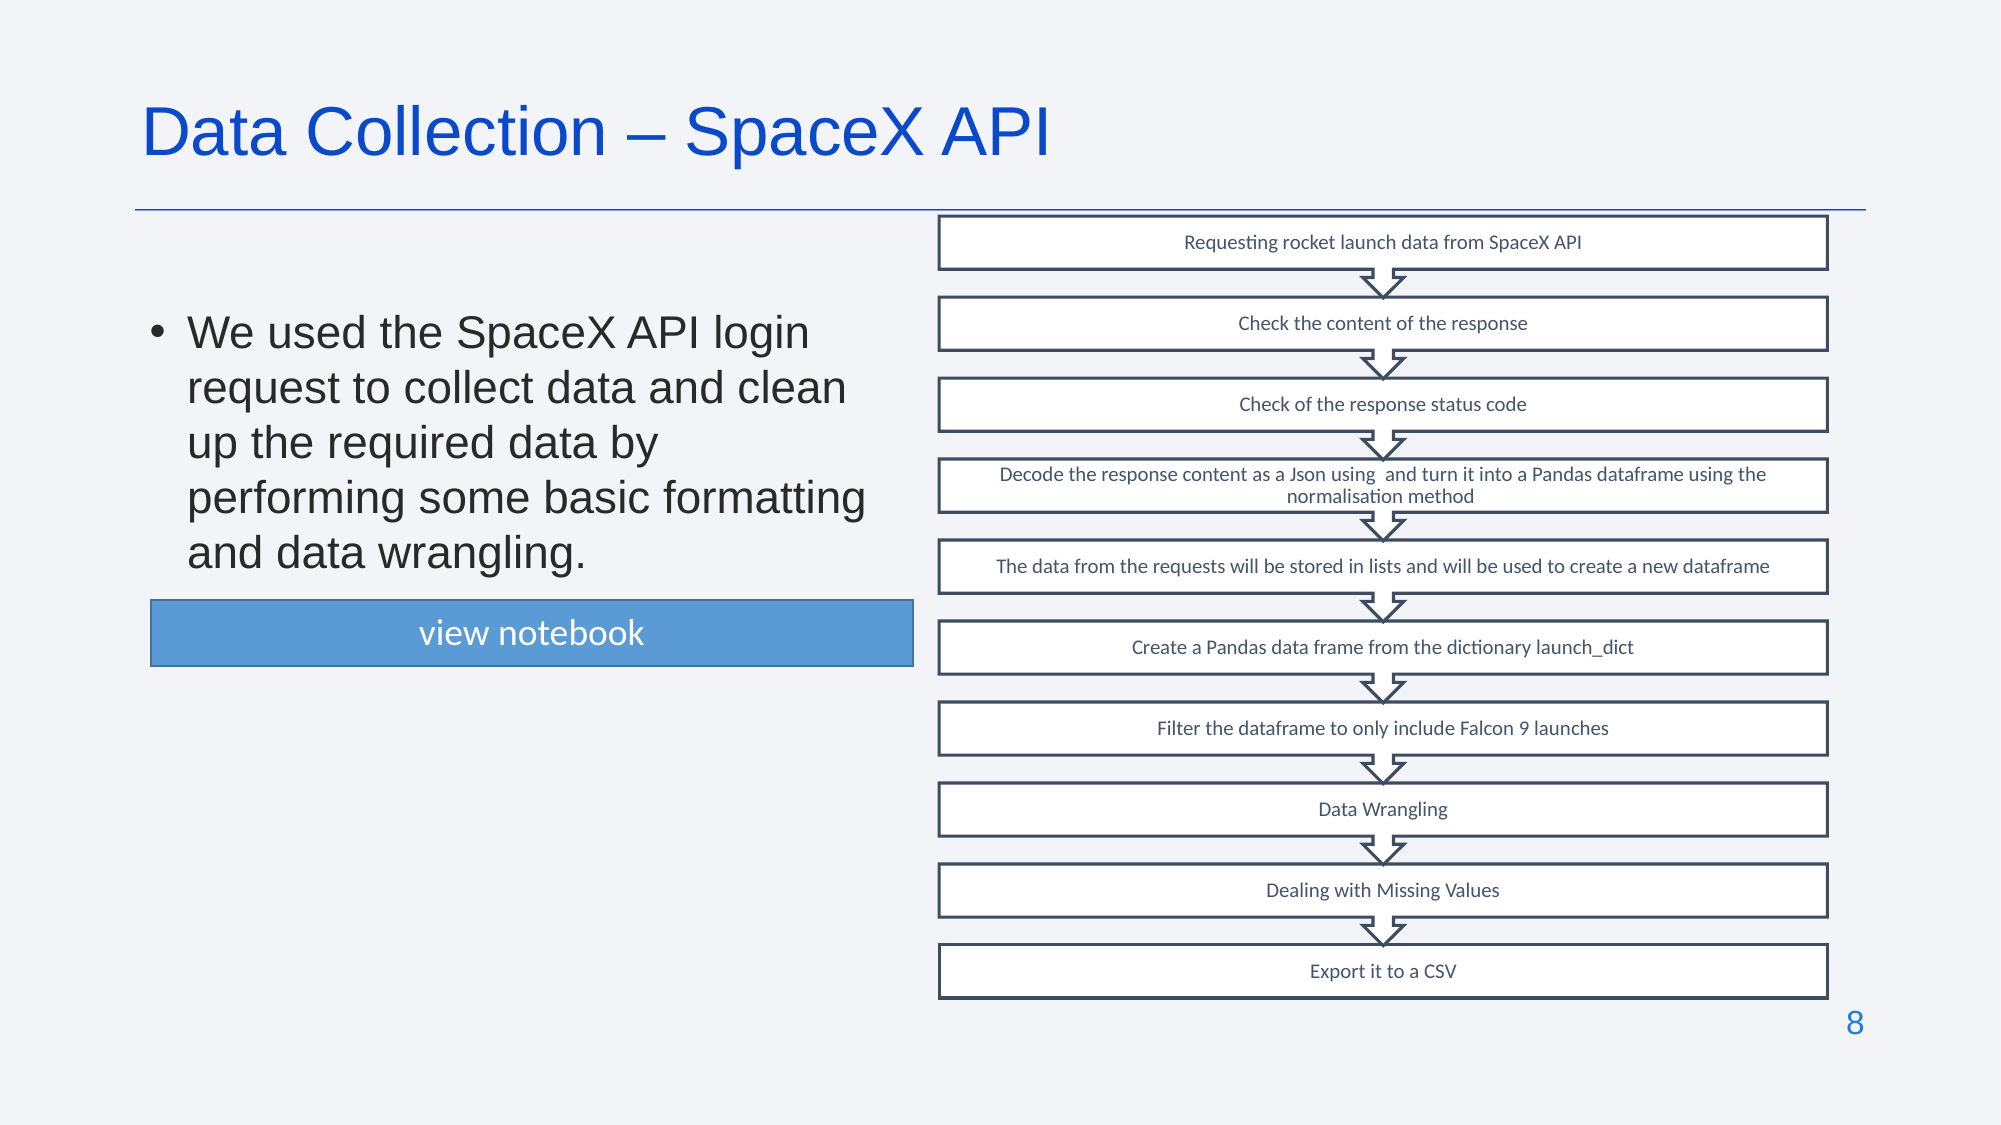

Data Collection – SpaceX API
Export it to a CSV
Dealing with Missing Values
Data Wrangling
Filter the dataframe to only include Falcon 9 launches
Create a Pandas data frame from the dictionary launch_dict
The data from the requests will be stored in lists and will be used to create a new dataframe
Decode the response content as a Json using  and turn it into a Pandas dataframe using the normalisation method
Check of the response status code
Check the content of the response
Requesting rocket launch data from SpaceX API
We used the SpaceX API login request to collect data and clean up the required data by performing some basic formatting and data wrangling.

view notebook
8